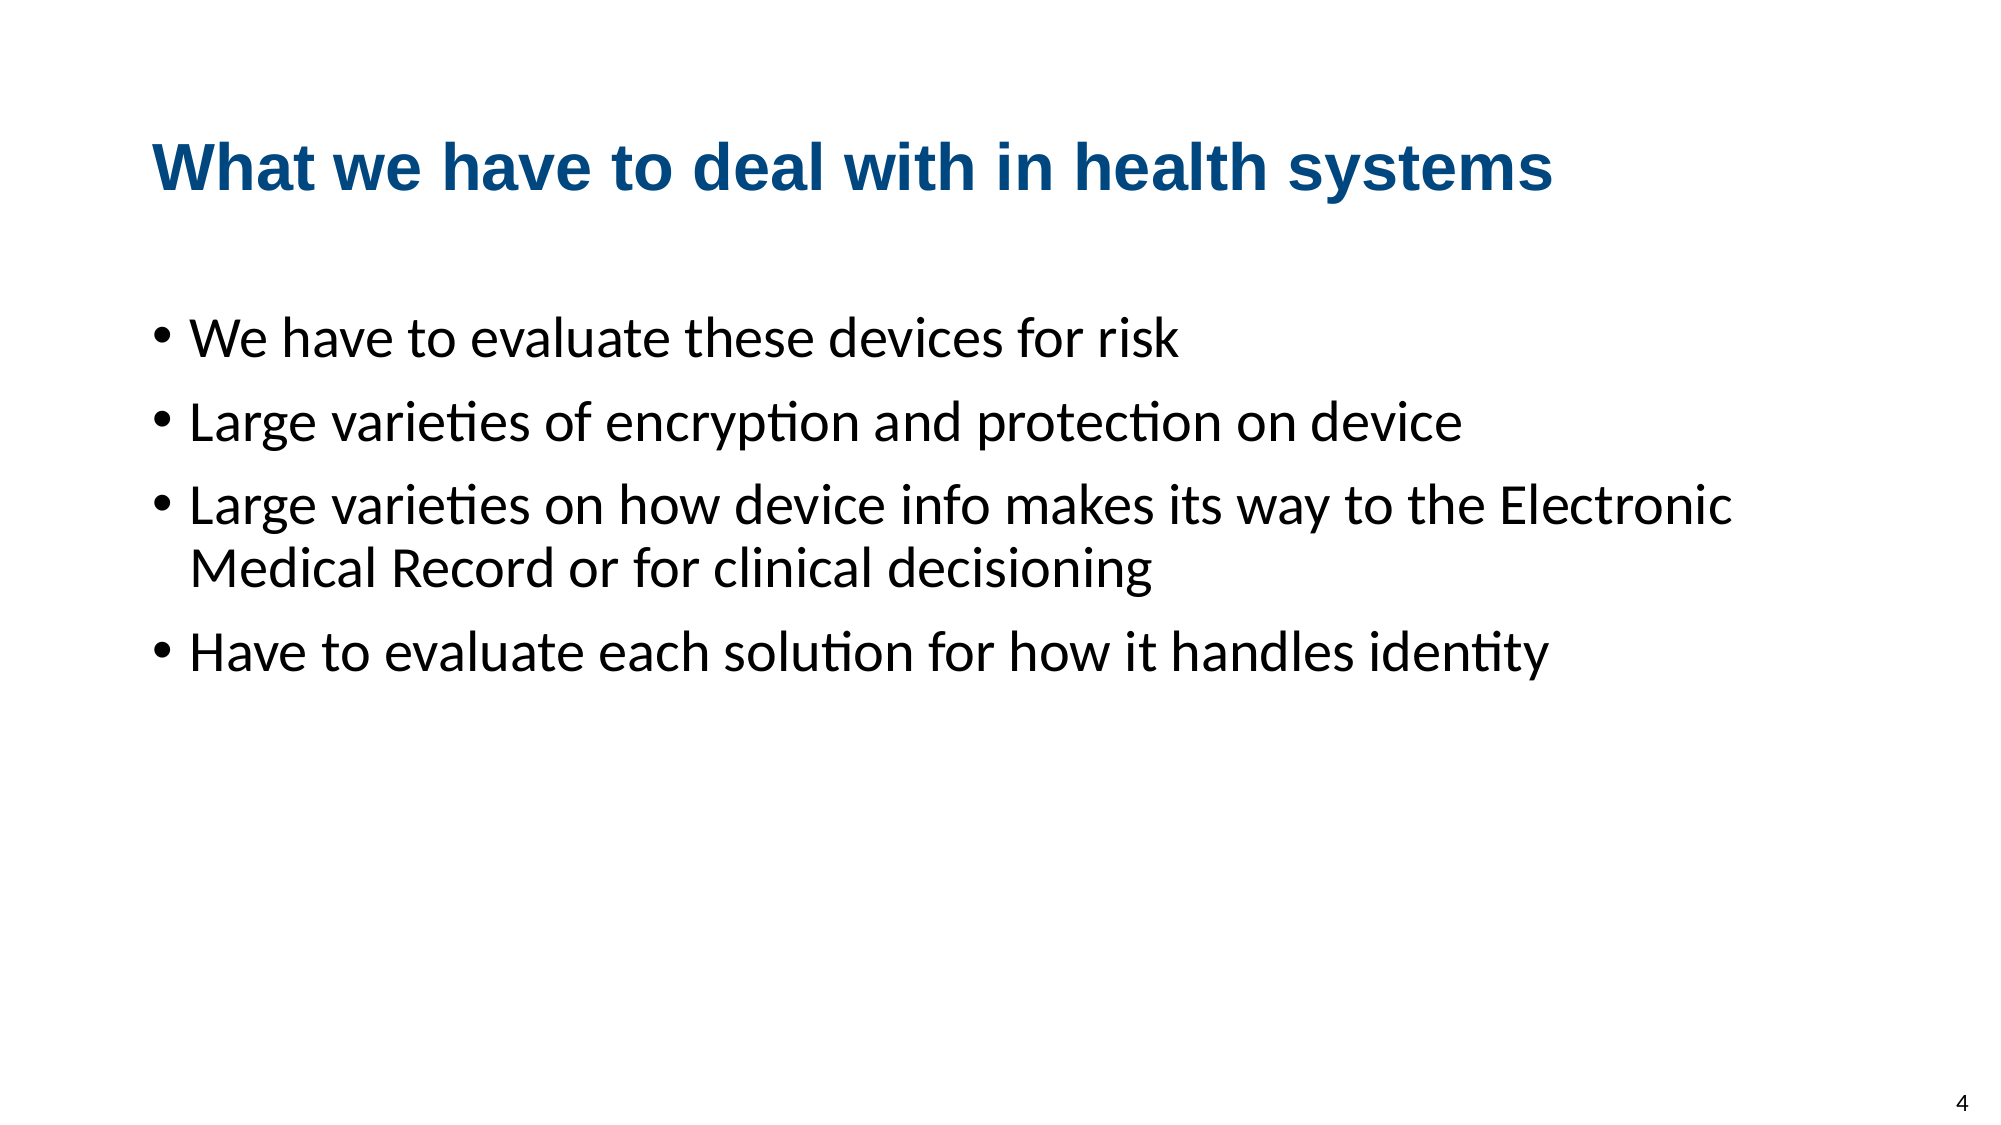

# What we have to deal with in health systems
We have to evaluate these devices for risk
Large varieties of encryption and protection on device
Large varieties on how device info makes its way to the Electronic Medical Record or for clinical decisioning
Have to evaluate each solution for how it handles identity

4